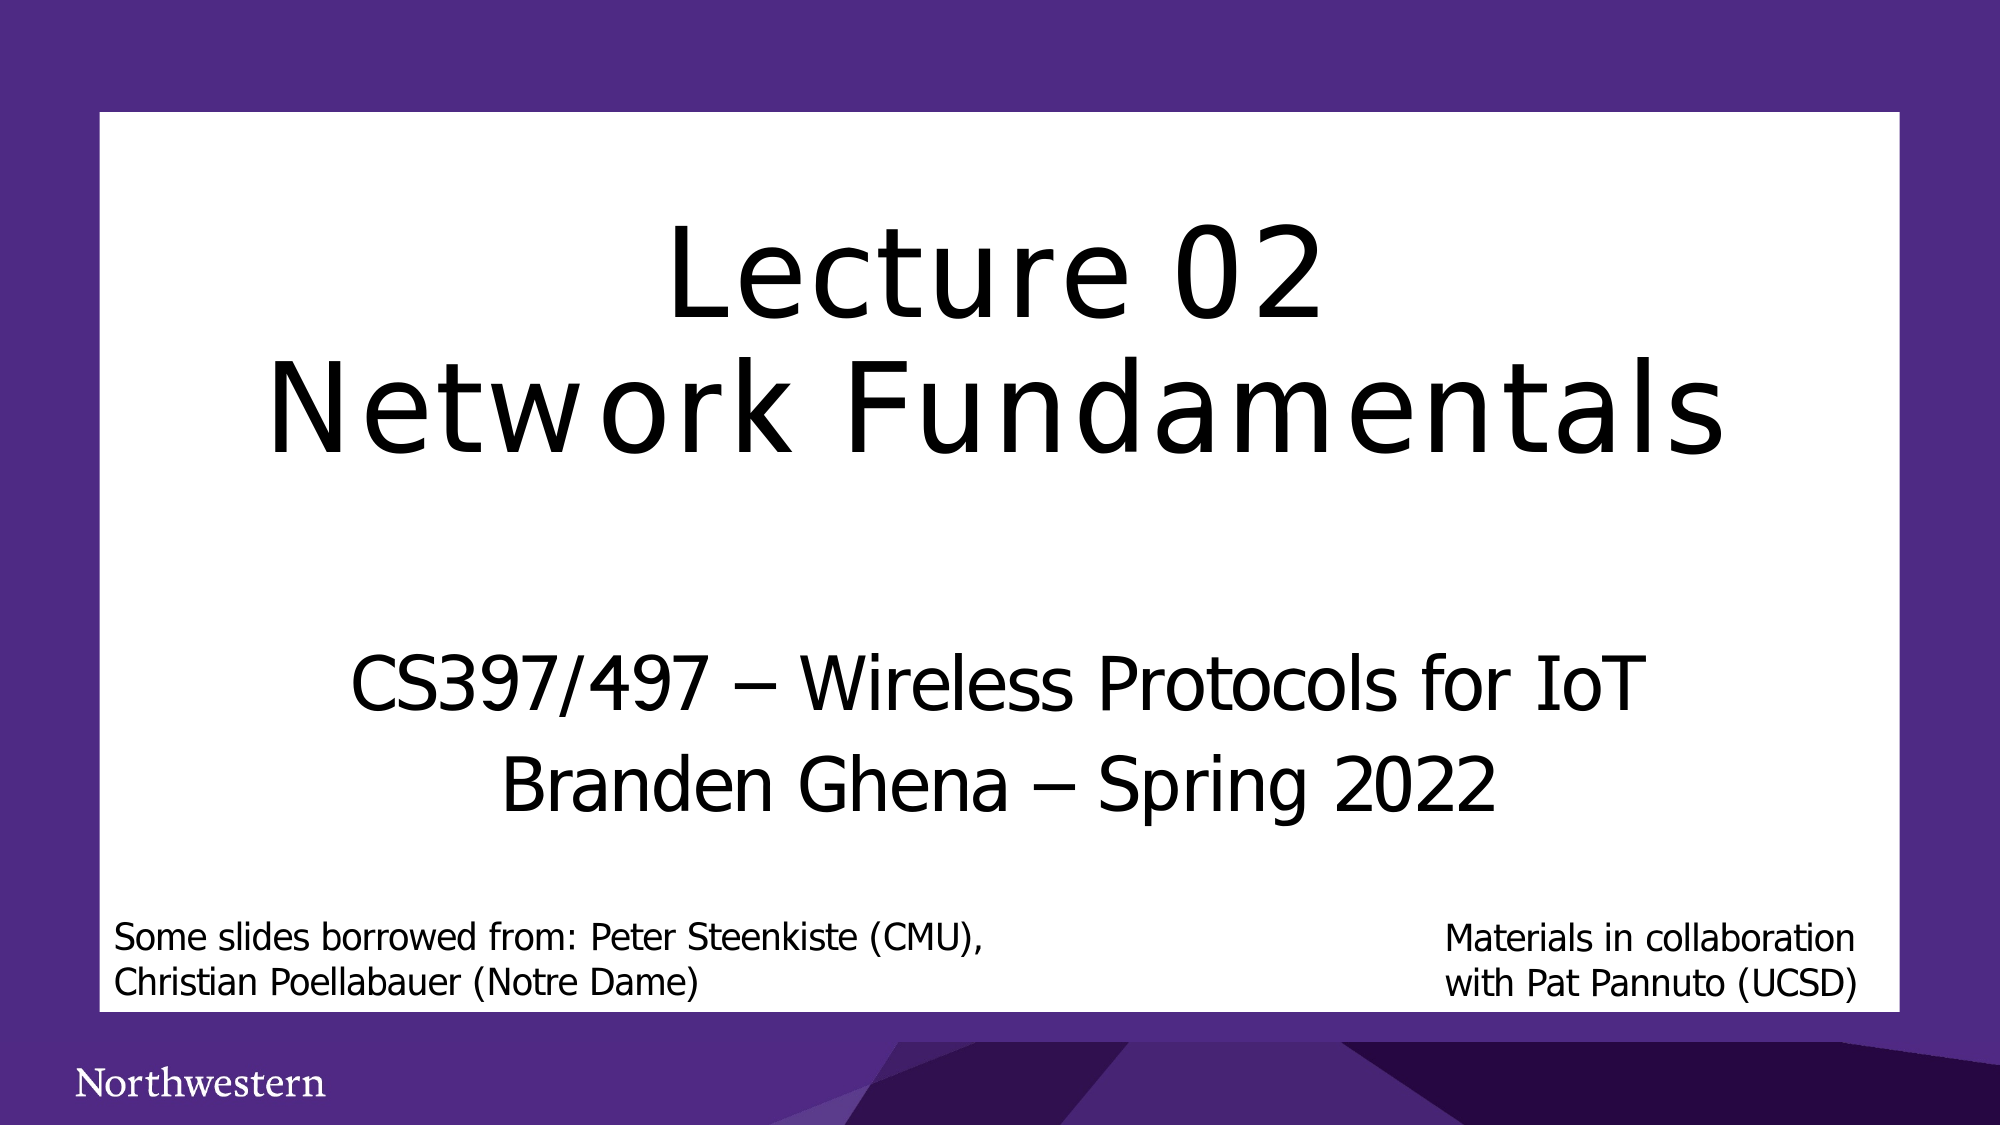

# Lecture 02 Network Fundamentals
CS397/497 – Wireless Protocols for IoT
Branden Ghena – Spring 2022
Some slides borrowed from: Peter Steenkiste (CMU),
Christian Poellabauer (Notre Dame)
Materials in collaboration with Pat Pannuto (UCSD)